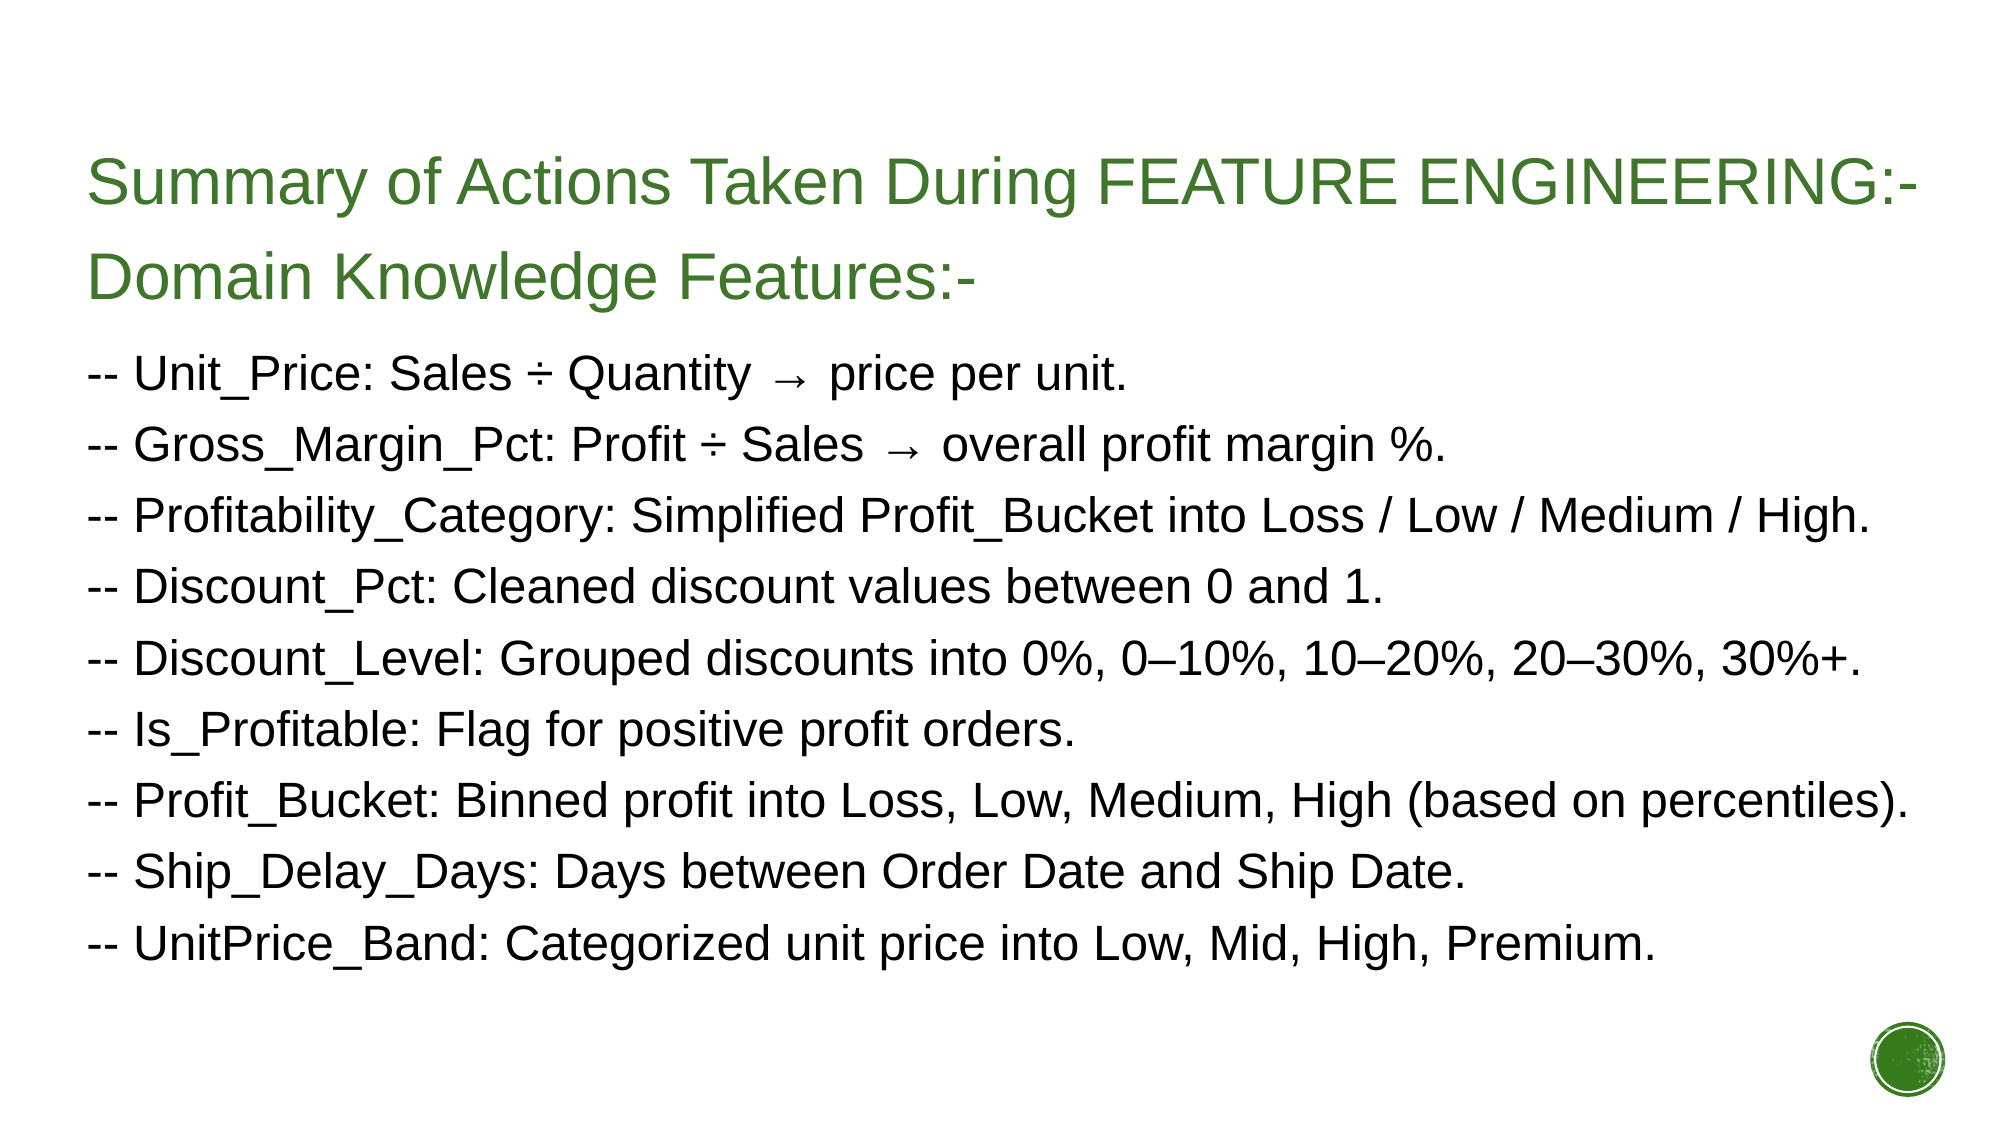

Summary of Actions Taken During FEATURE ENGINEERING:-
Domain Knowledge Features:-
-- Unit_Price: Sales ÷ Quantity → price per unit.
-- Gross_Margin_Pct: Profit ÷ Sales → overall profit margin %.
-- Profitability_Category: Simplified Profit_Bucket into Loss / Low / Medium / High.
-- Discount_Pct: Cleaned discount values between 0 and 1.
-- Discount_Level: Grouped discounts into 0%, 0–10%, 10–20%, 20–30%, 30%+.
-- Is_Profitable: Flag for positive profit orders.
-- Profit_Bucket: Binned profit into Loss, Low, Medium, High (based on percentiles).
-- Ship_Delay_Days: Days between Order Date and Ship Date.
-- UnitPrice_Band: Categorized unit price into Low, Mid, High, Premium.